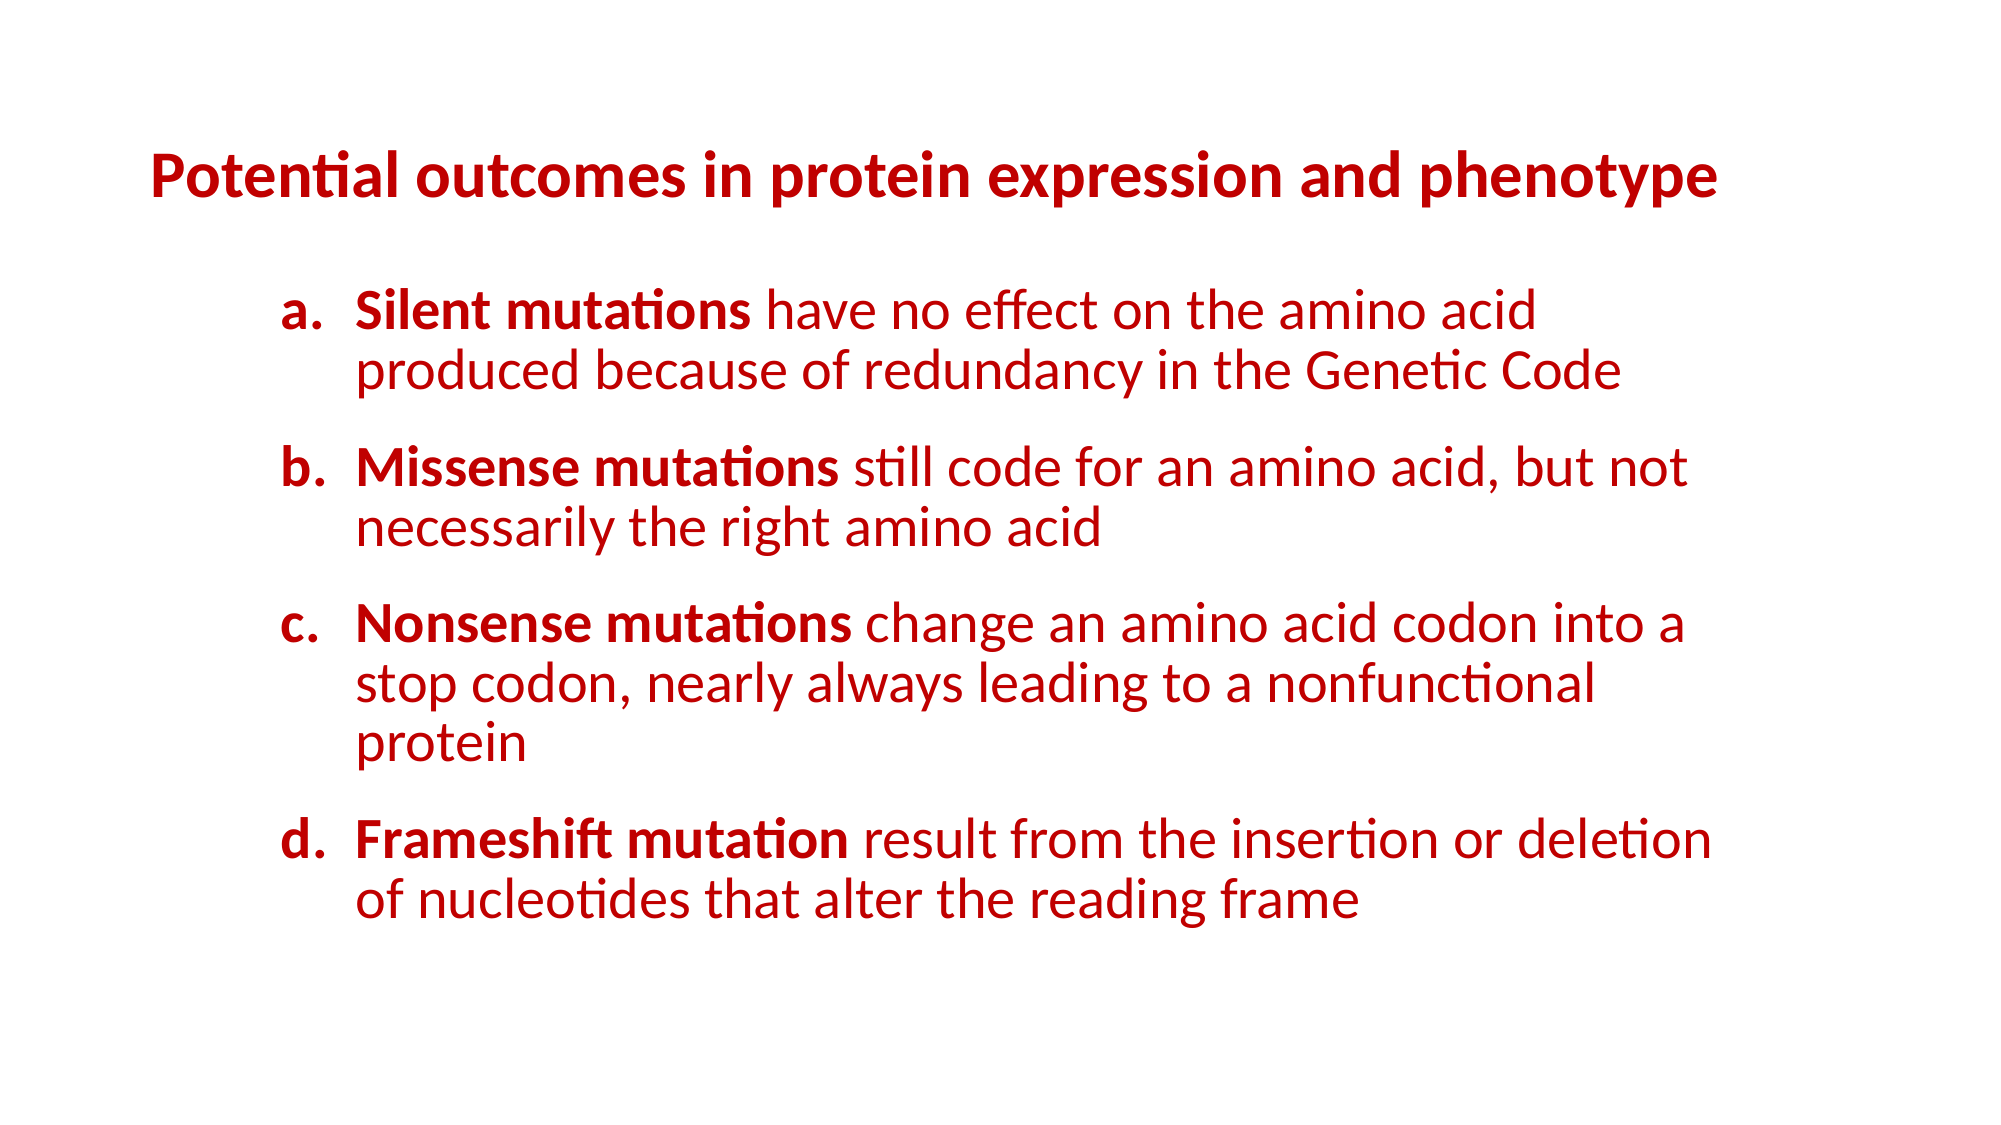

# Potential outcomes in protein expression and phenotype
Silent mutations have no effect on the amino acid produced because of redundancy in the Genetic Code
Missense mutations still code for an amino acid, but not necessarily the right amino acid
Nonsense mutations change an amino acid codon into a stop codon, nearly always leading to a nonfunctional protein
Frameshift mutation result from the insertion or deletion of nucleotides that alter the reading frame